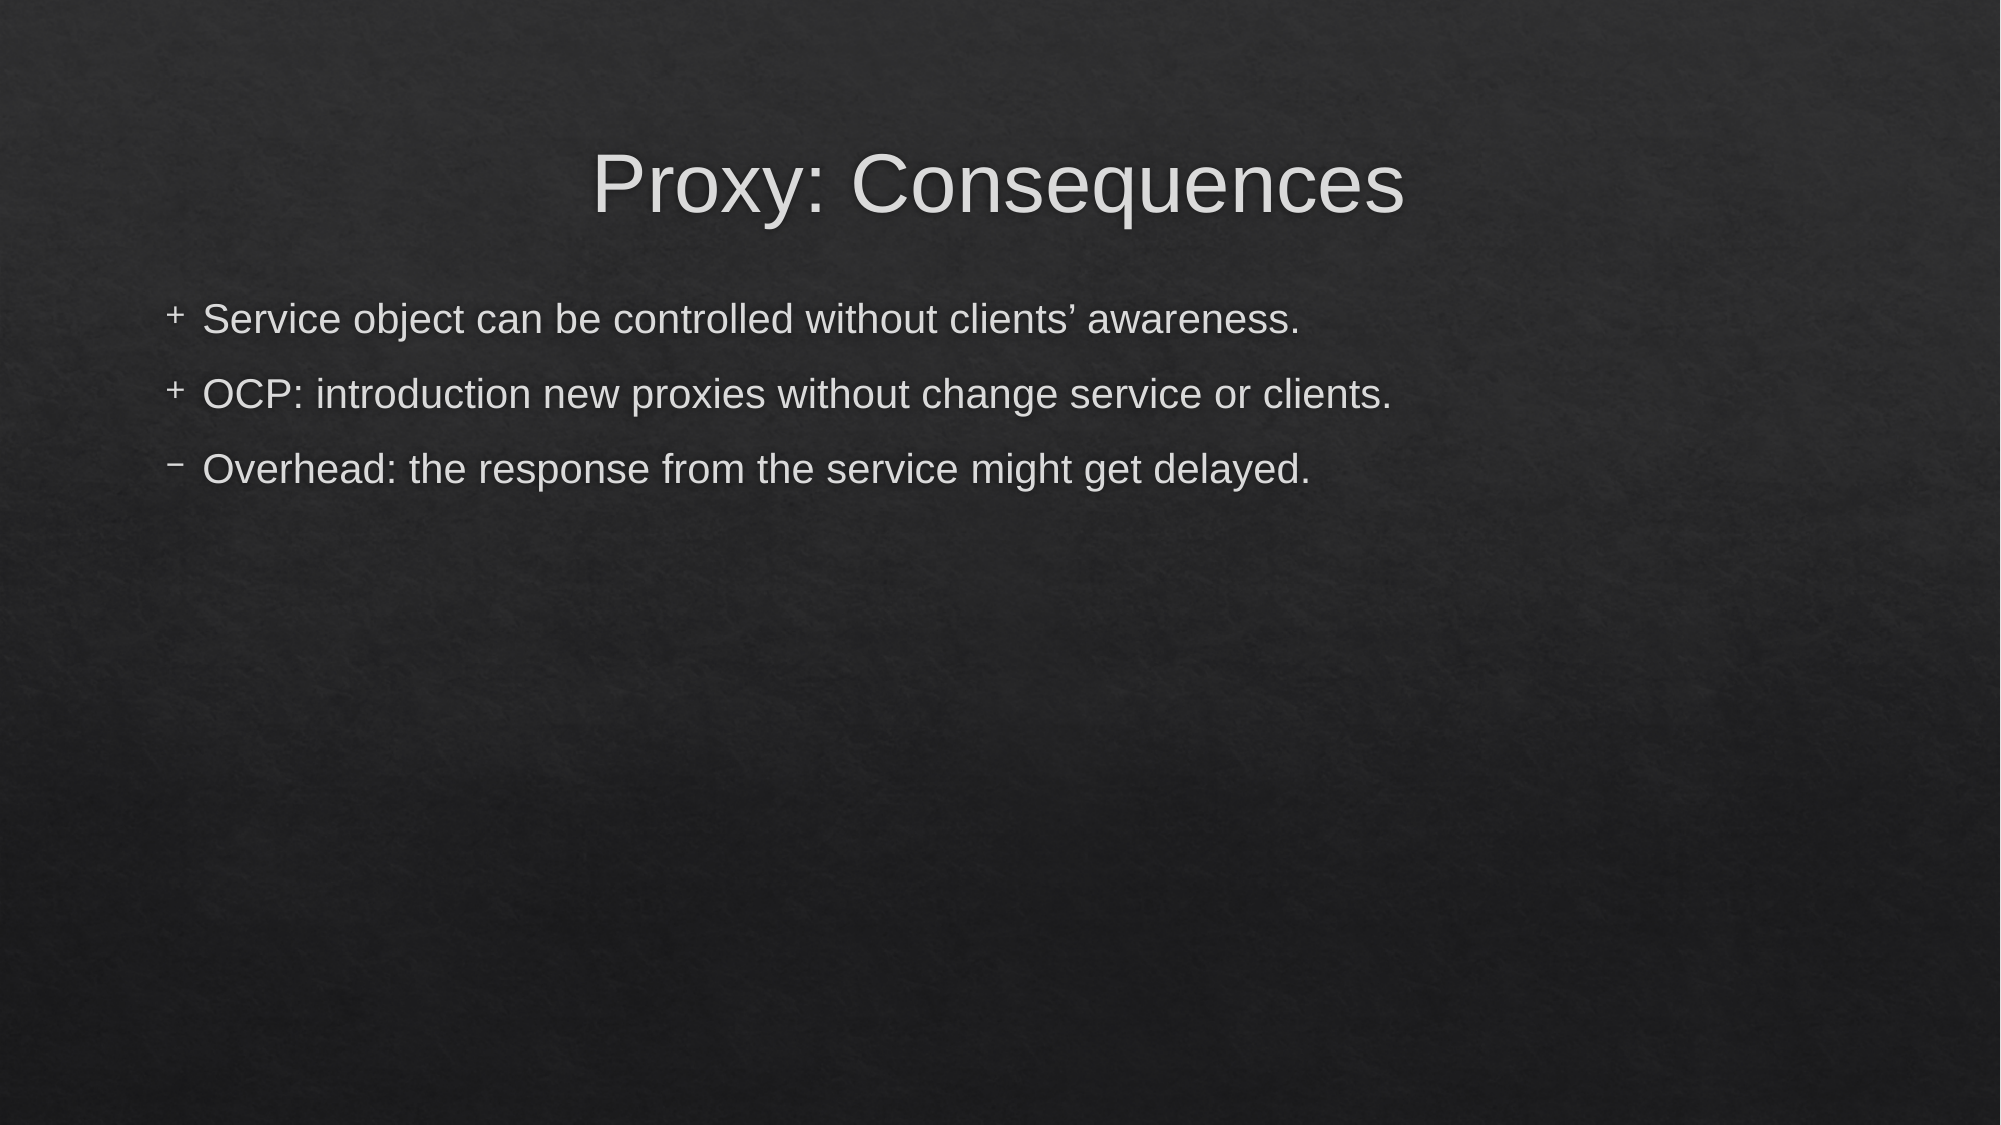

# Proxy: Consequences
Service object can be controlled without clients’ awareness.
OCP: introduction new proxies without change service or clients.
Overhead: the response from the service might get delayed.